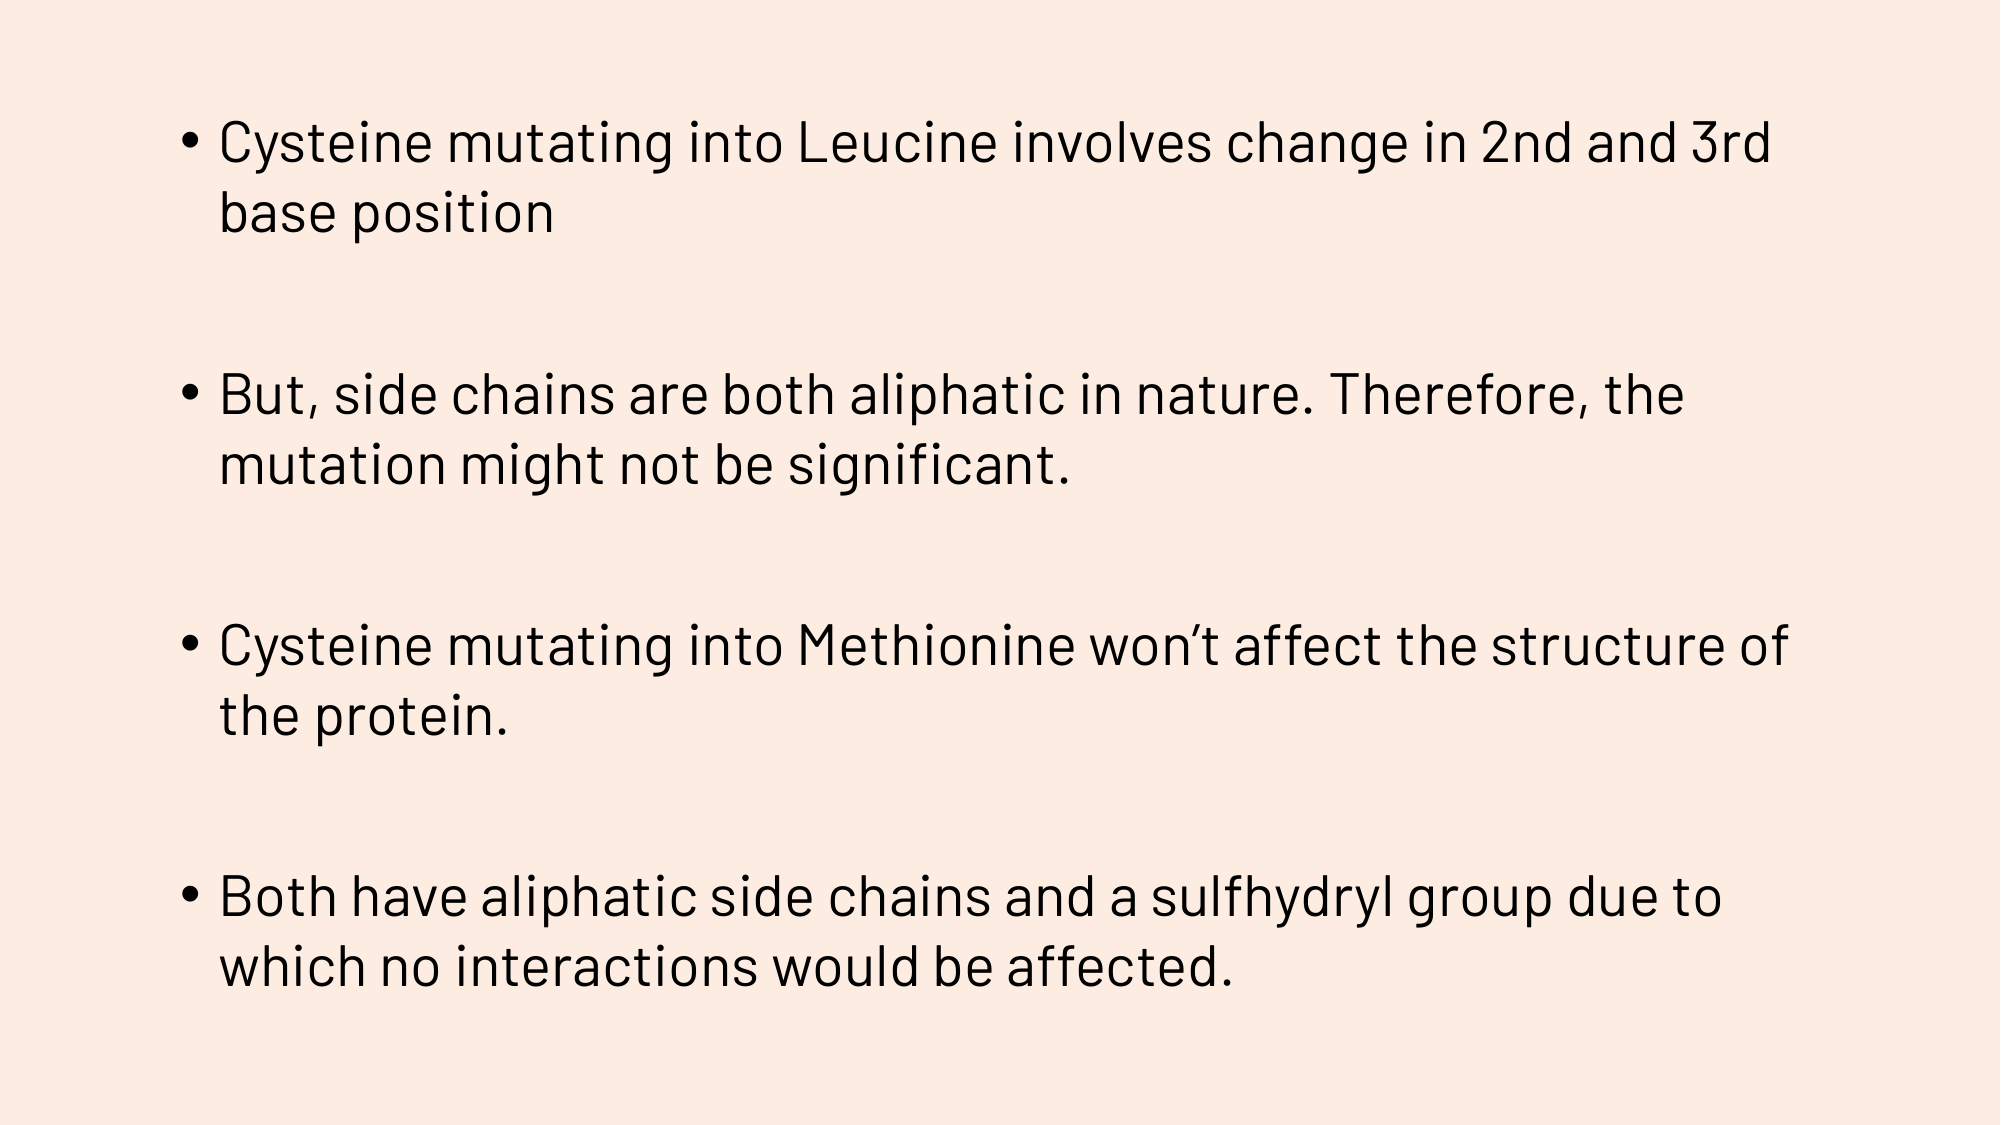

Cysteine mutating into Leucine involves change in 2nd and 3rd base position

But, side chains are both aliphatic in nature. Therefore, the mutation might not be significant.

Cysteine mutating into Methionine won’t affect the structure of the protein.

Both have aliphatic side chains and a sulfhydryl group due to which no interactions would be affected.